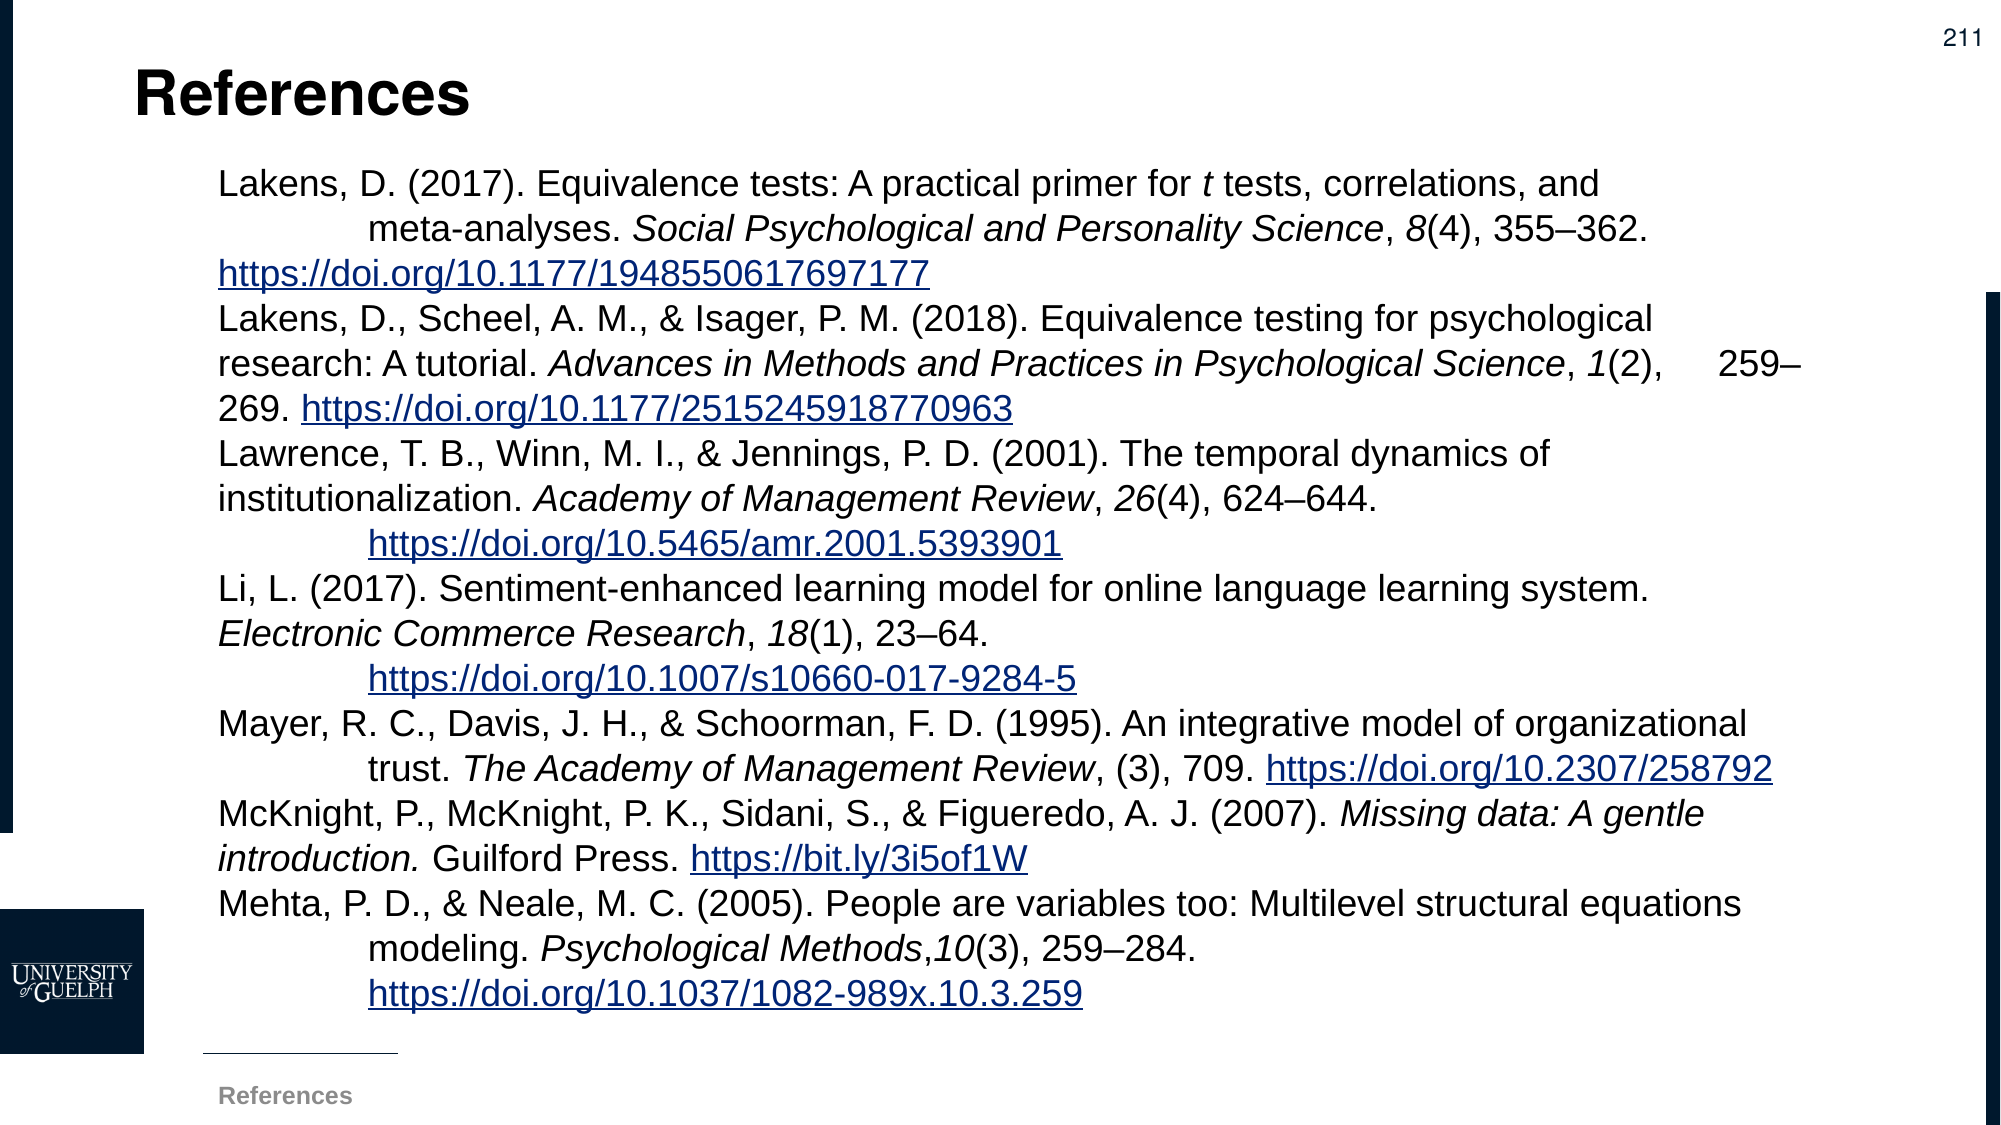

# References
Lakens, D. (2017). Equivalence tests: A practical primer for t tests, correlations, and
	meta-analyses. Social Psychological and Personality Science, 8(4), 355–362. 	https://doi.org/10.1177/1948550617697177
Lakens, D., Scheel, A. M., & Isager, P. M. (2018). Equivalence testing for psychological 	research: A tutorial. Advances in Methods and Practices in Psychological Science, 1(2), 	259–269. https://doi.org/10.1177/2515245918770963
Lawrence, T. B., Winn, M. I., & Jennings, P. D. (2001). The temporal dynamics of 	institutionalization. Academy of Management Review, 26(4), 624–644.
	https://doi.org/10.5465/amr.2001.5393901
Li, L. (2017). Sentiment-enhanced learning model for online language learning system. 	Electronic Commerce Research, 18(1), 23–64.
	https://doi.org/10.1007/s10660-017-	9284-5
Mayer, R. C., Davis, J. H., & Schoorman, F. D. (1995). An integrative model of organizational 	trust. The Academy of Management Review, (3), 709. https://doi.org/10.2307/258792
McKnight, P., McKnight, P. K., Sidani, S., & Figueredo, A. J. (2007). Missing data: A gentle 	introduction. Guilford Press. https://bit.ly/3i5of1W
Mehta, P. D., & Neale, M. C. (2005). People are variables too: Multilevel structural equations 	modeling. Psychological Methods,10(3), 259–284.
	https://doi.org/10.1037/1082-989x.10.3.259

References